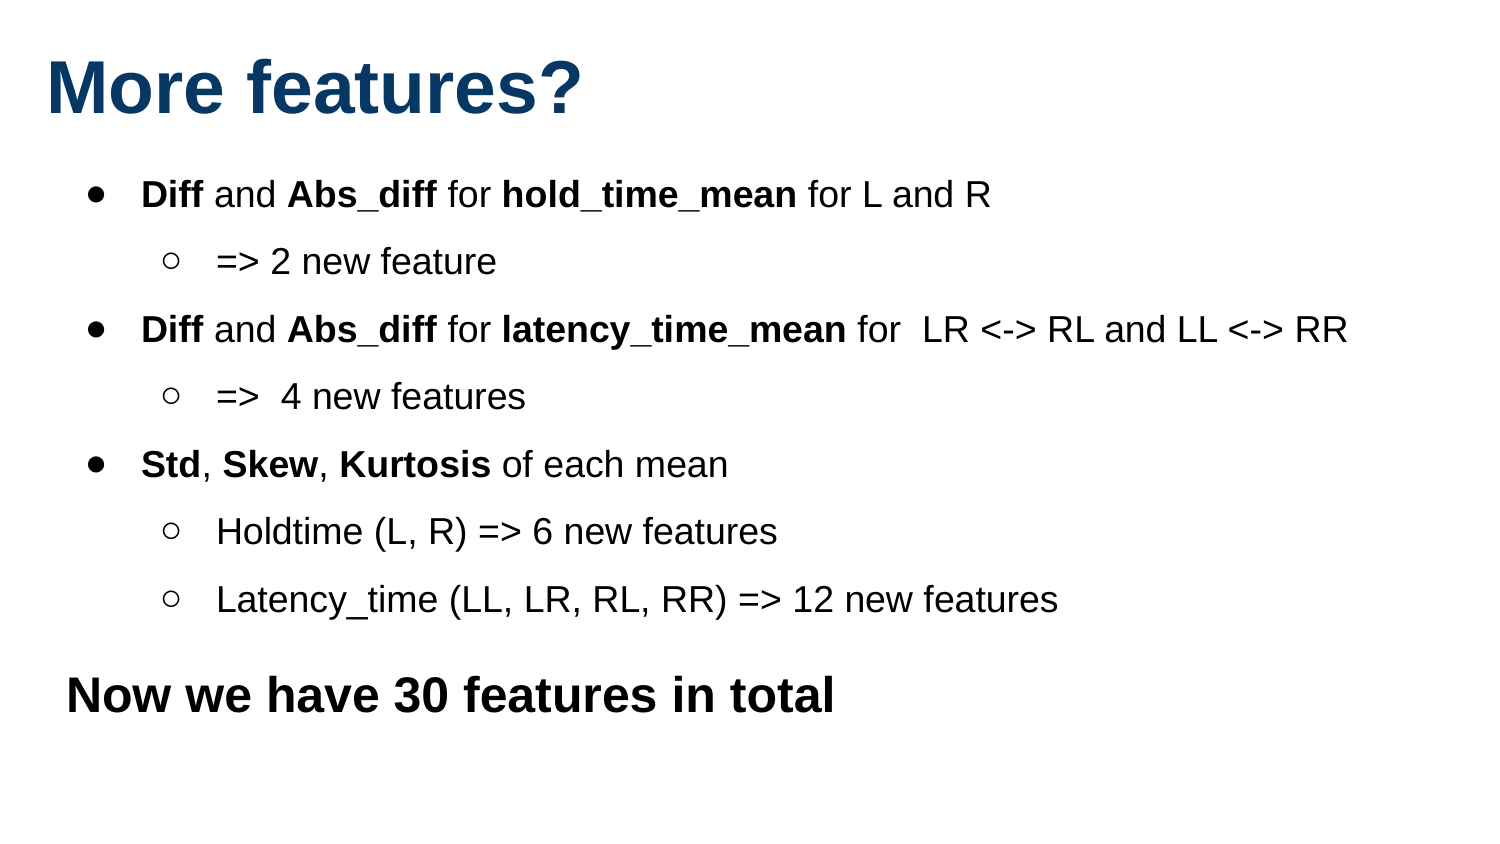

# More features?
Diff and Abs_diff for hold_time_mean for L and R
=> 2 new feature
Diff and Abs_diff for latency_time_mean for  LR <-> RL and LL <-> RR
=>  4 new features
Std, Skew, Kurtosis of each mean
Holdtime (L, R) => 6 new features
Latency_time (LL, LR, RL, RR) => 12 new features
Now we have 30 features in total